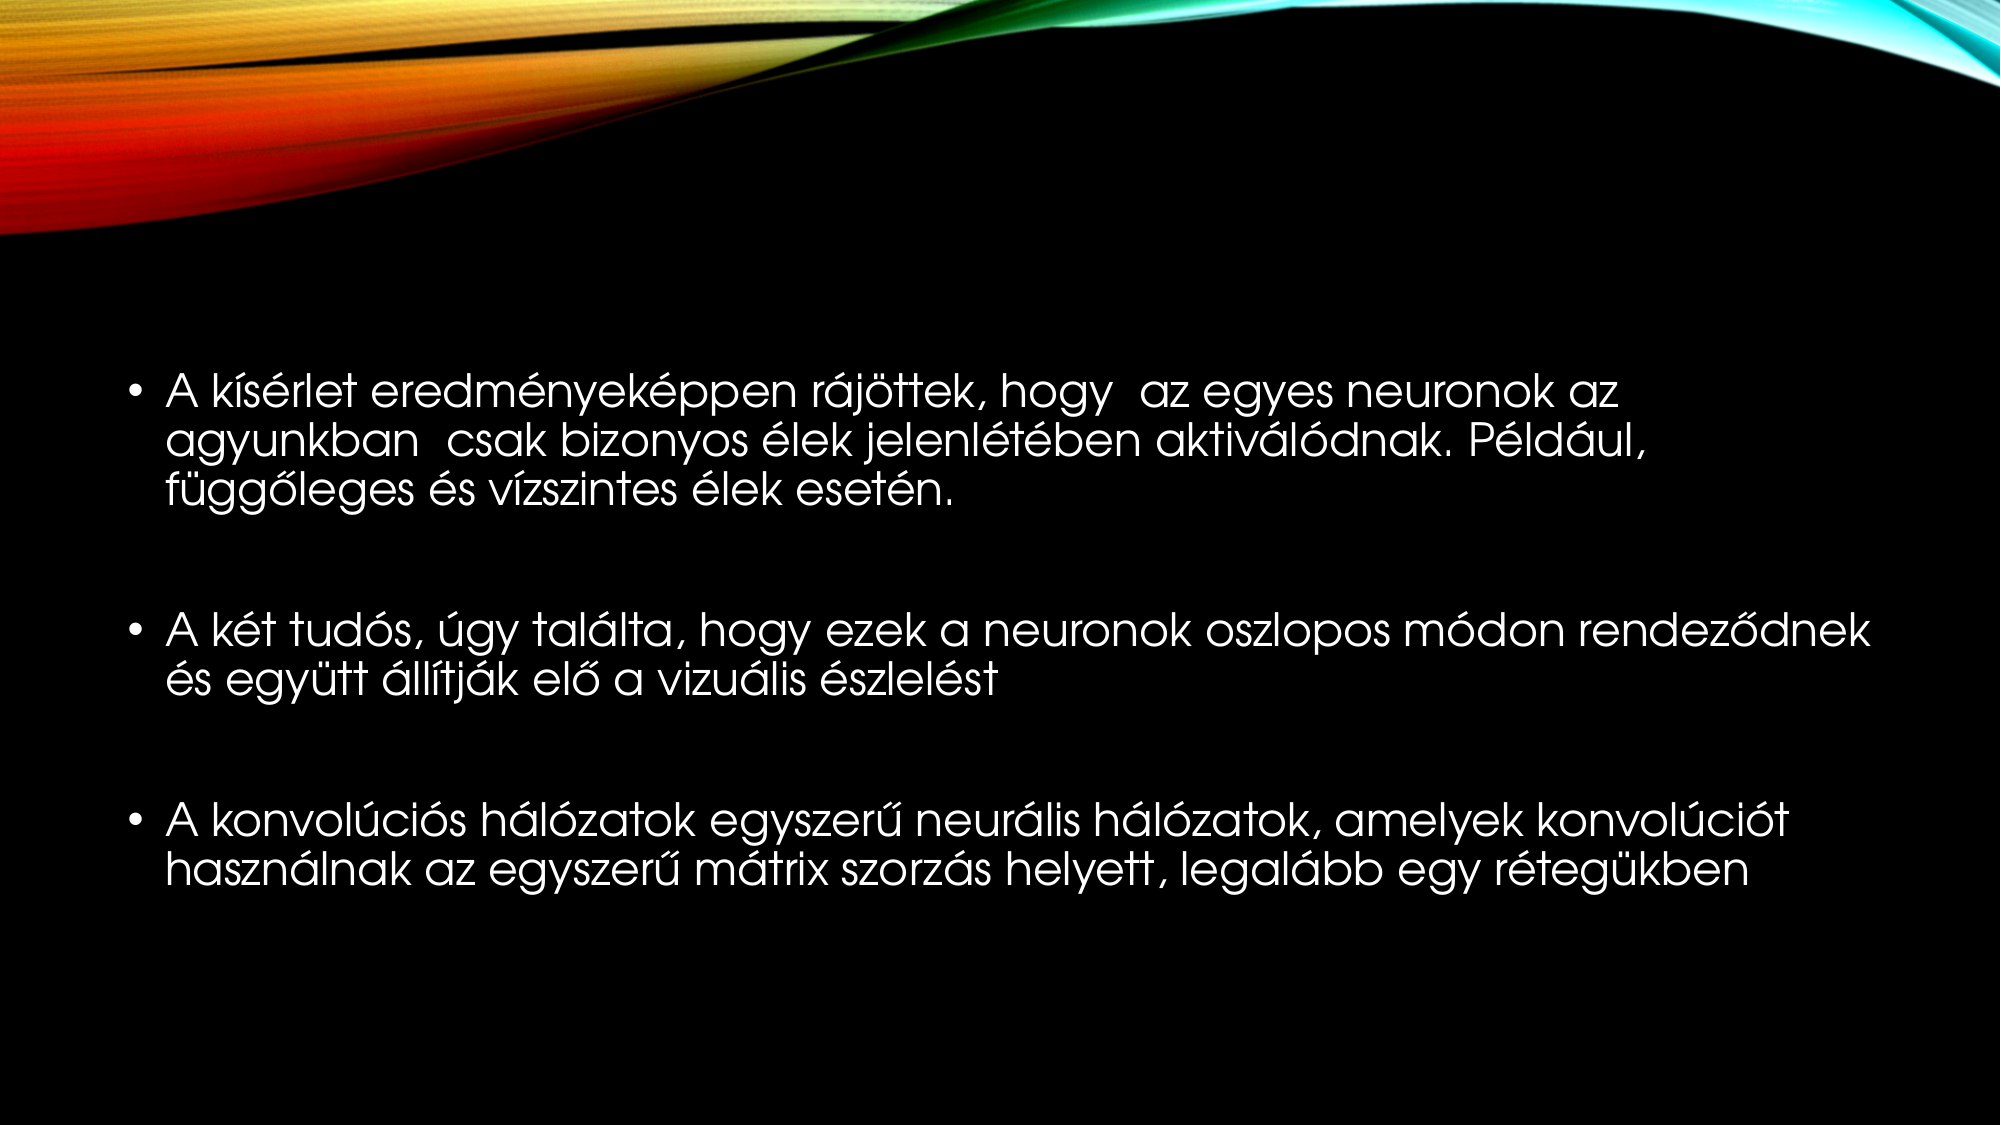

A kísérlet eredményeképpen rájöttek, hogy  az egyes neuronok az agyunkban  csak bizonyos élek jelenlétében aktiválódnak. Például, függőleges és vízszintes élek esetén.

A két tudós, úgy találta, hogy ezek a neuronok oszlopos módon rendeződnek és együtt állítják elő a vizuális észlelést

A konvolúciós hálózatok egyszerű neurális hálózatok, amelyek konvolúciót használnak az egyszerű mátrix szorzás helyett, legalább egy rétegükben